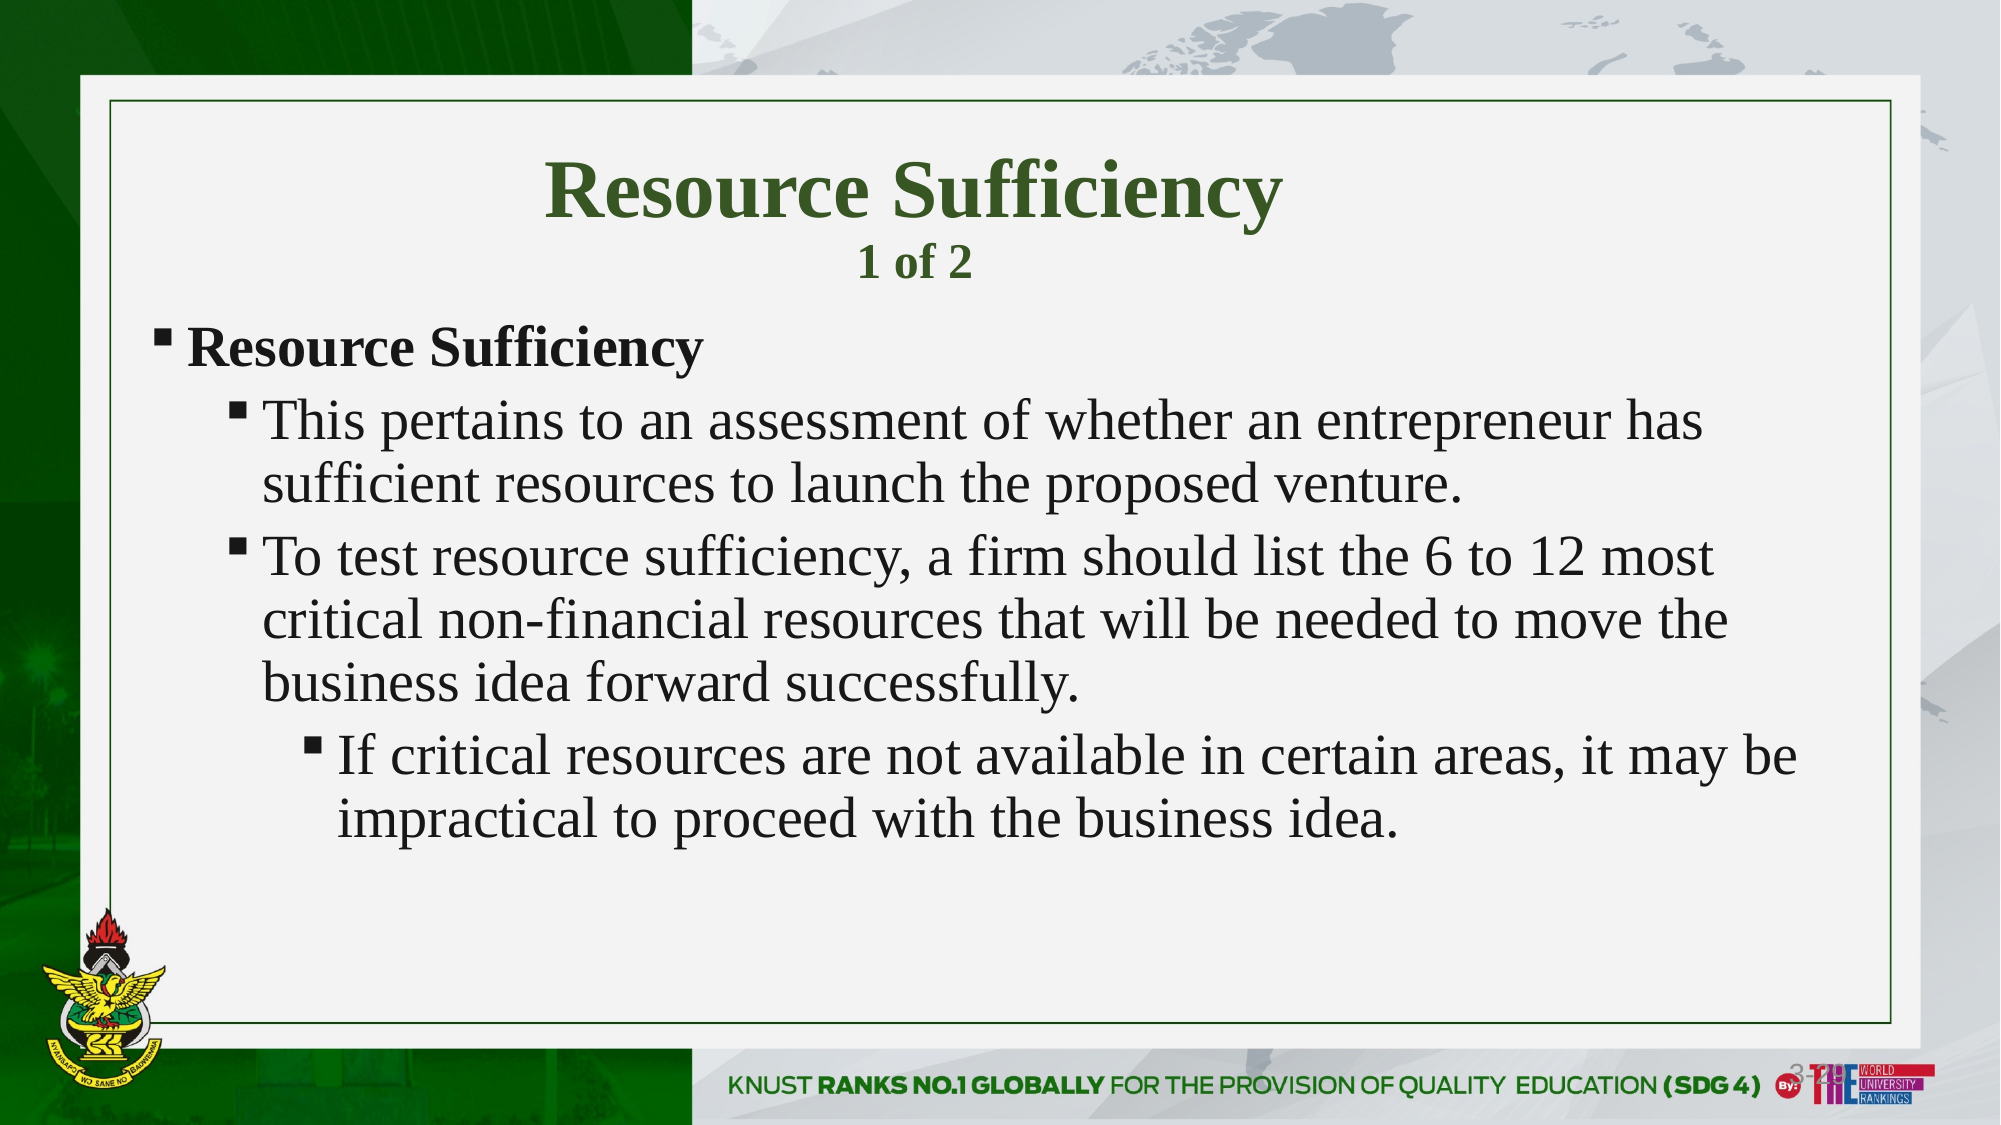

# Resource Sufficiency 1 of 2
Resource Sufficiency
This pertains to an assessment of whether an entrepreneur has sufficient resources to launch the proposed venture.
To test resource sufficiency, a firm should list the 6 to 12 most critical non-financial resources that will be needed to move the business idea forward successfully.
If critical resources are not available in certain areas, it may be impractical to proceed with the business idea.
3-29